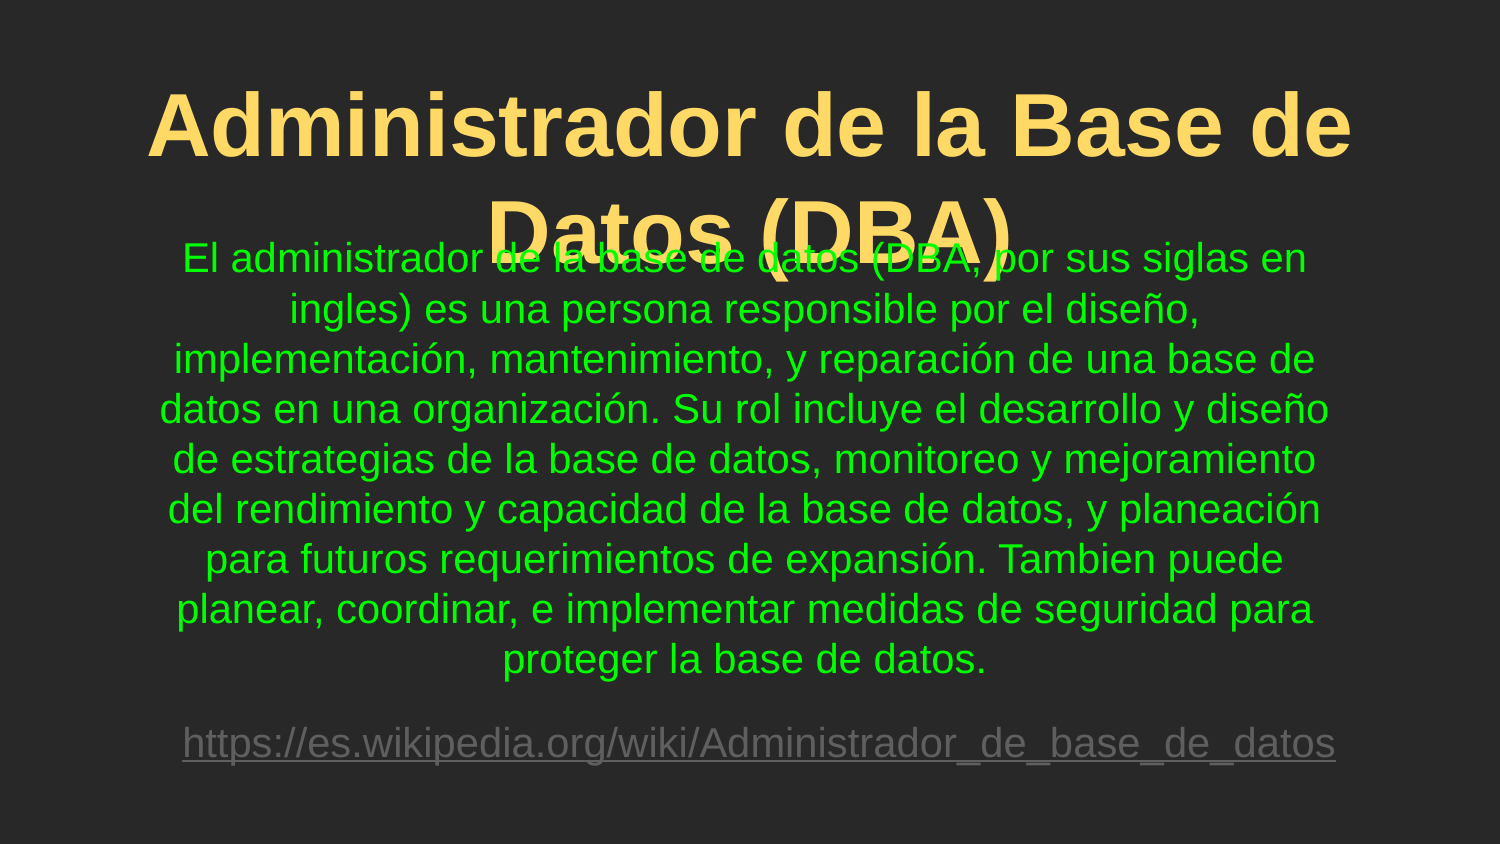

# Administrador de la Base de Datos (DBA)
El administrador de la base de datos (DBA, por sus siglas en ingles) es una persona responsible por el diseño, implementación, mantenimiento, y reparación de una base de datos en una organización. Su rol incluye el desarrollo y diseño de estrategias de la base de datos, monitoreo y mejoramiento del rendimiento y capacidad de la base de datos, y planeación para futuros requerimientos de expansión. Tambien puede planear, coordinar, e implementar medidas de seguridad para proteger la base de datos.
https://es.wikipedia.org/wiki/Administrador_de_base_de_datos